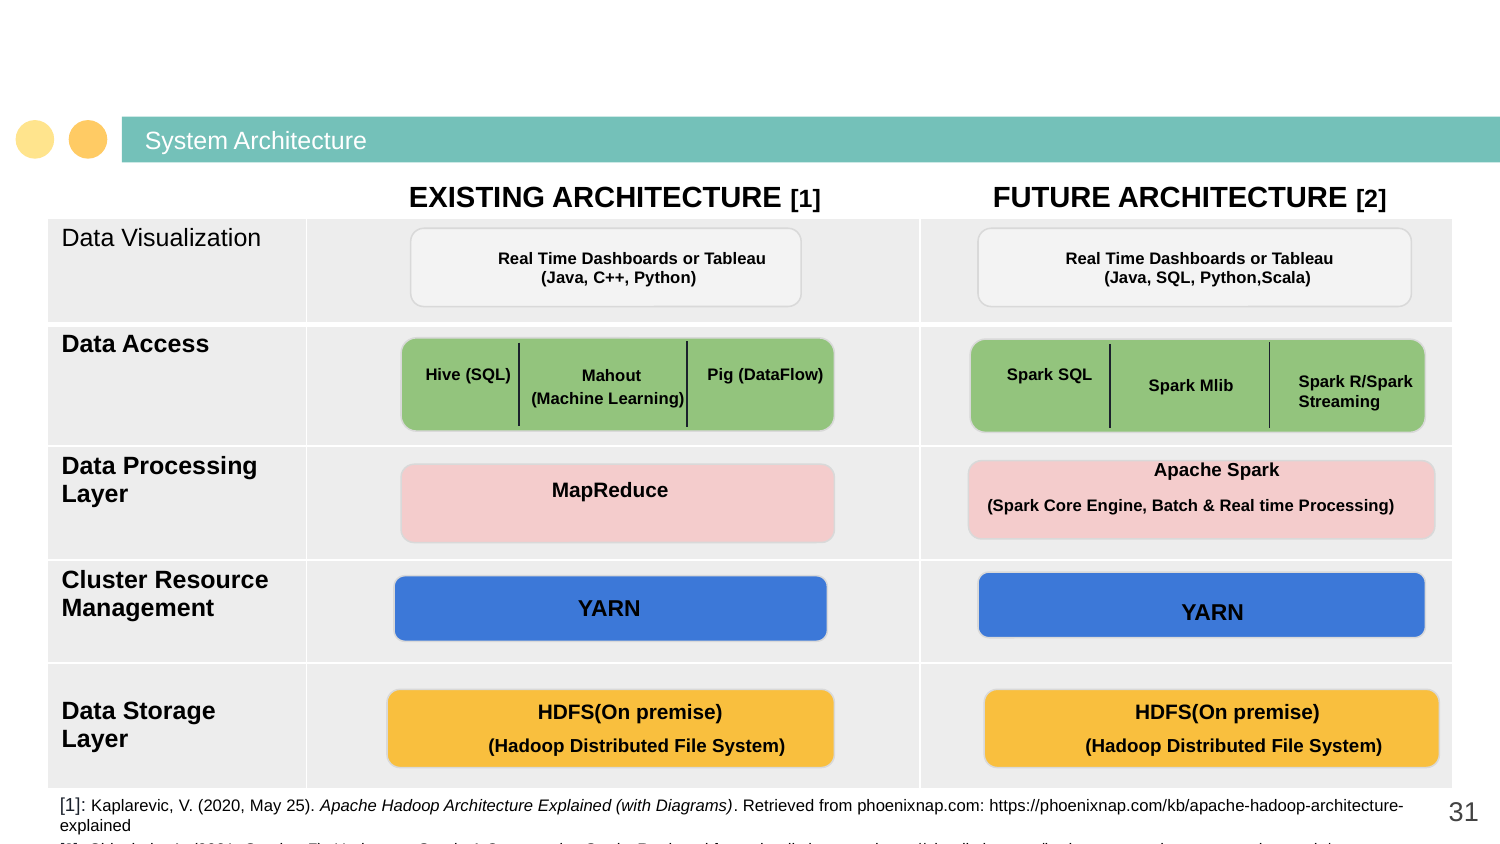

# System Architecture
EXISTING ARCHITECTURE [1]
FUTURE ARCHITECTURE [2]

| Data Visualization |  |  |
| --- | --- | --- |
| Data Access |  |  |
| Data Processing Layer |  |  |
| Cluster Resource Management |  |  |
| Data Storage Layer |  |  |
                 Real Time Dashboards or Tableau
         (Java, C++, Python)
                 Real Time Dashboards or Tableau
         (Java, SQL, Python,Scala)

  (Machine Learning)

Hive (SQL)
       Mahout
  (Machine Learning)

       Spark Mlib
Hive (SQL)
Pig (DataFlow)
Spark SQL
Spark R/Spark
Streaming
                       Apache Spark
(Spark Core Engine, Batch & Real time Processing)
                MapReduce

   YARN
   YARN

                       HDFS(On premise)
          (Hadoop Distributed File System)
                       HDFS(On premise)
          (Hadoop Distributed File System)

[1]: Kaplarevic, V. (2020, May 25). Apache Hadoop Architecture Explained (with Diagrams). Retrieved from phoenixnap.com: https://phoenixnap.com/kb/apache-hadoop-architecture-explained
[2]: Chinchole, A. (2021, October 7). Hadoop vs Spark: A Comparative Study. Retrieved from cloudlytics.com: https://cloudlytics.com/hadoop-vs-spark-a-comparative-study/
31